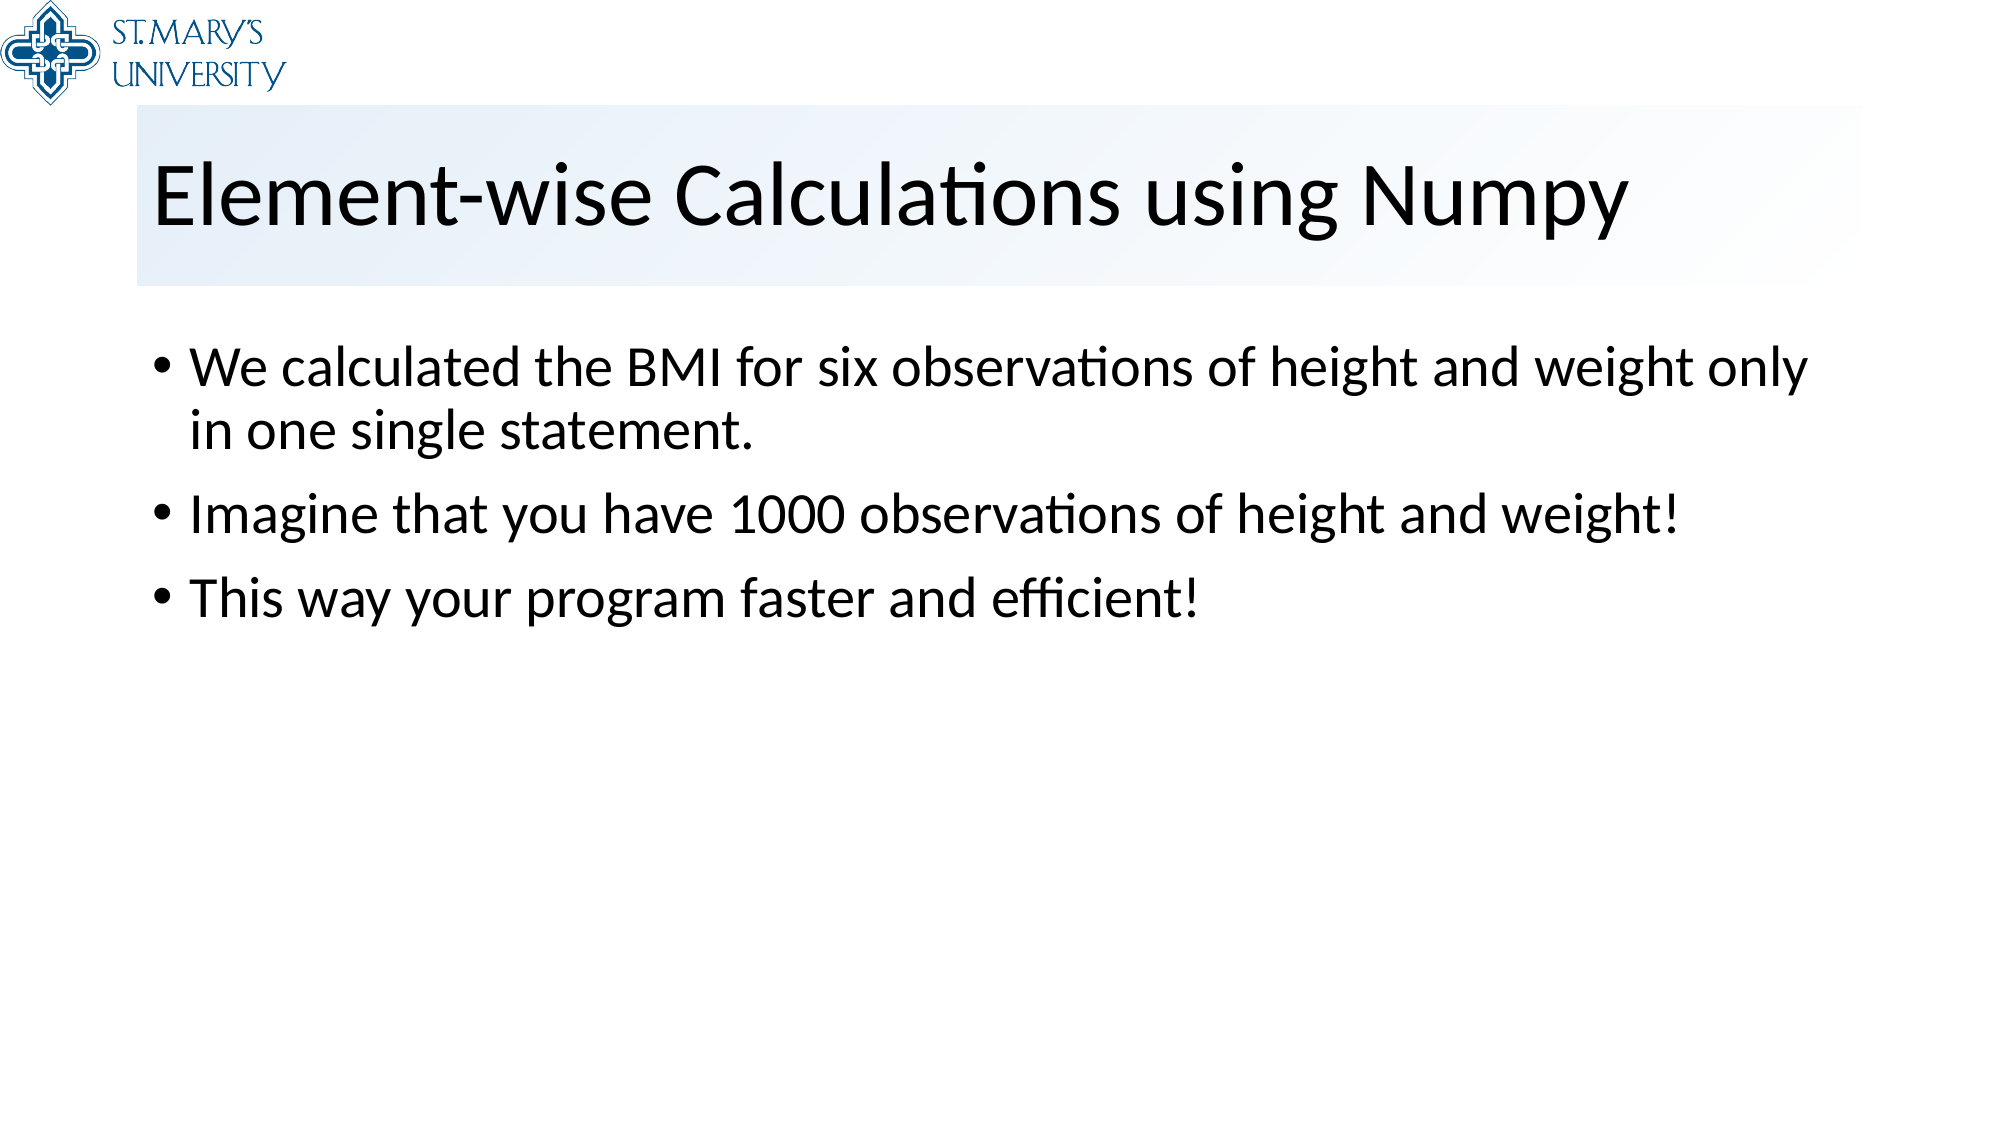

# Element-wise Calculations using Numpy
We calculated the BMI for six observations of height and weight only in one single statement.
Imagine that you have 1000 observations of height and weight!
This way your program faster and efficient!